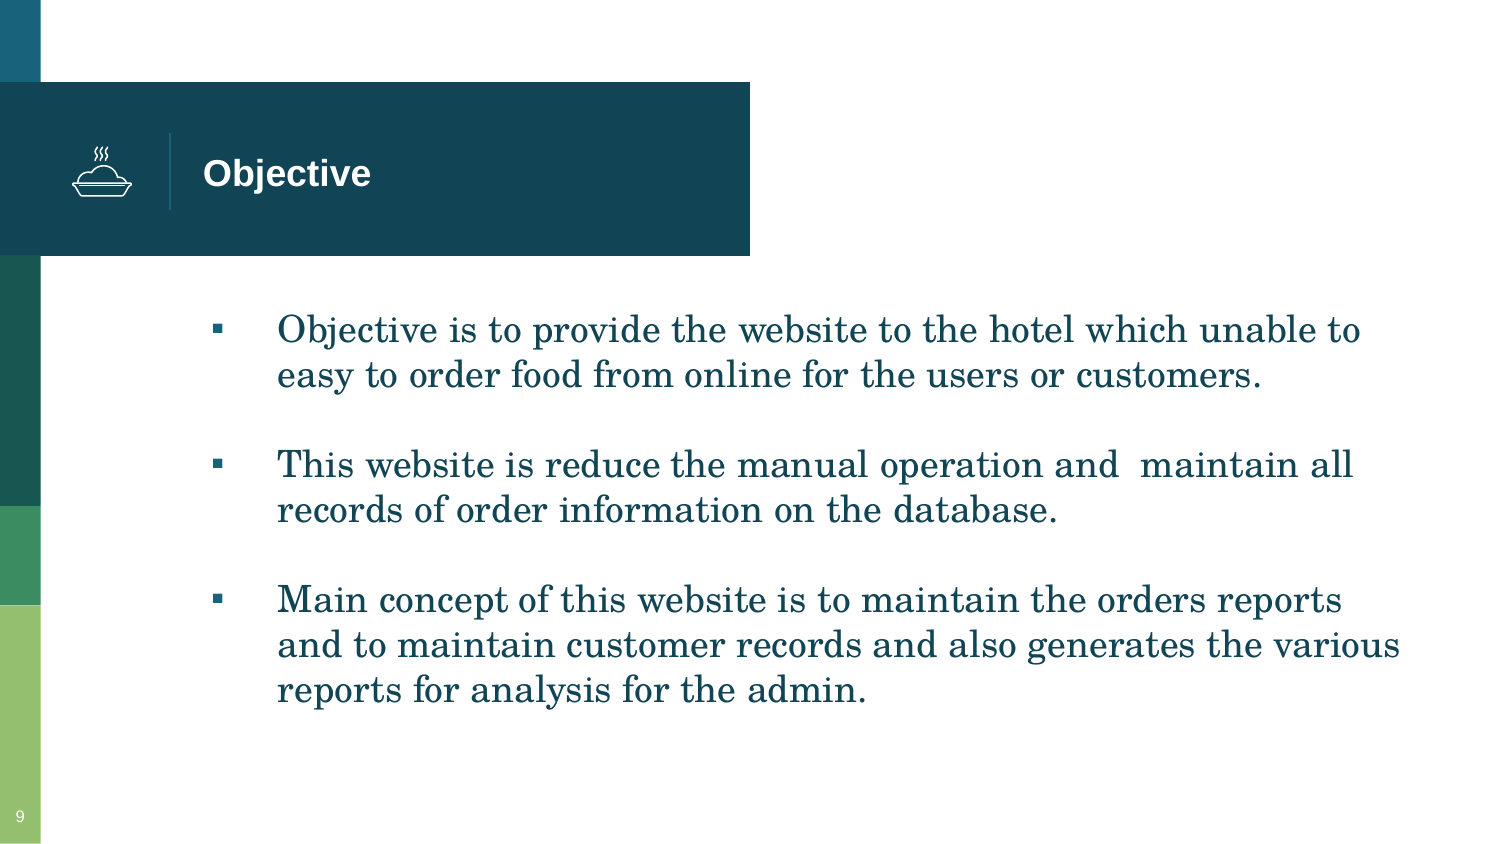

# Objective

Objective is to provide the website to the hotel which unable to easy to order food from online for the users or customers.

This website is reduce the manual operation and  maintain all records of order information on the database.

Main concept of this website is to maintain the orders reports and to maintain customer records and also generates the various reports for analysis for the admin.

9